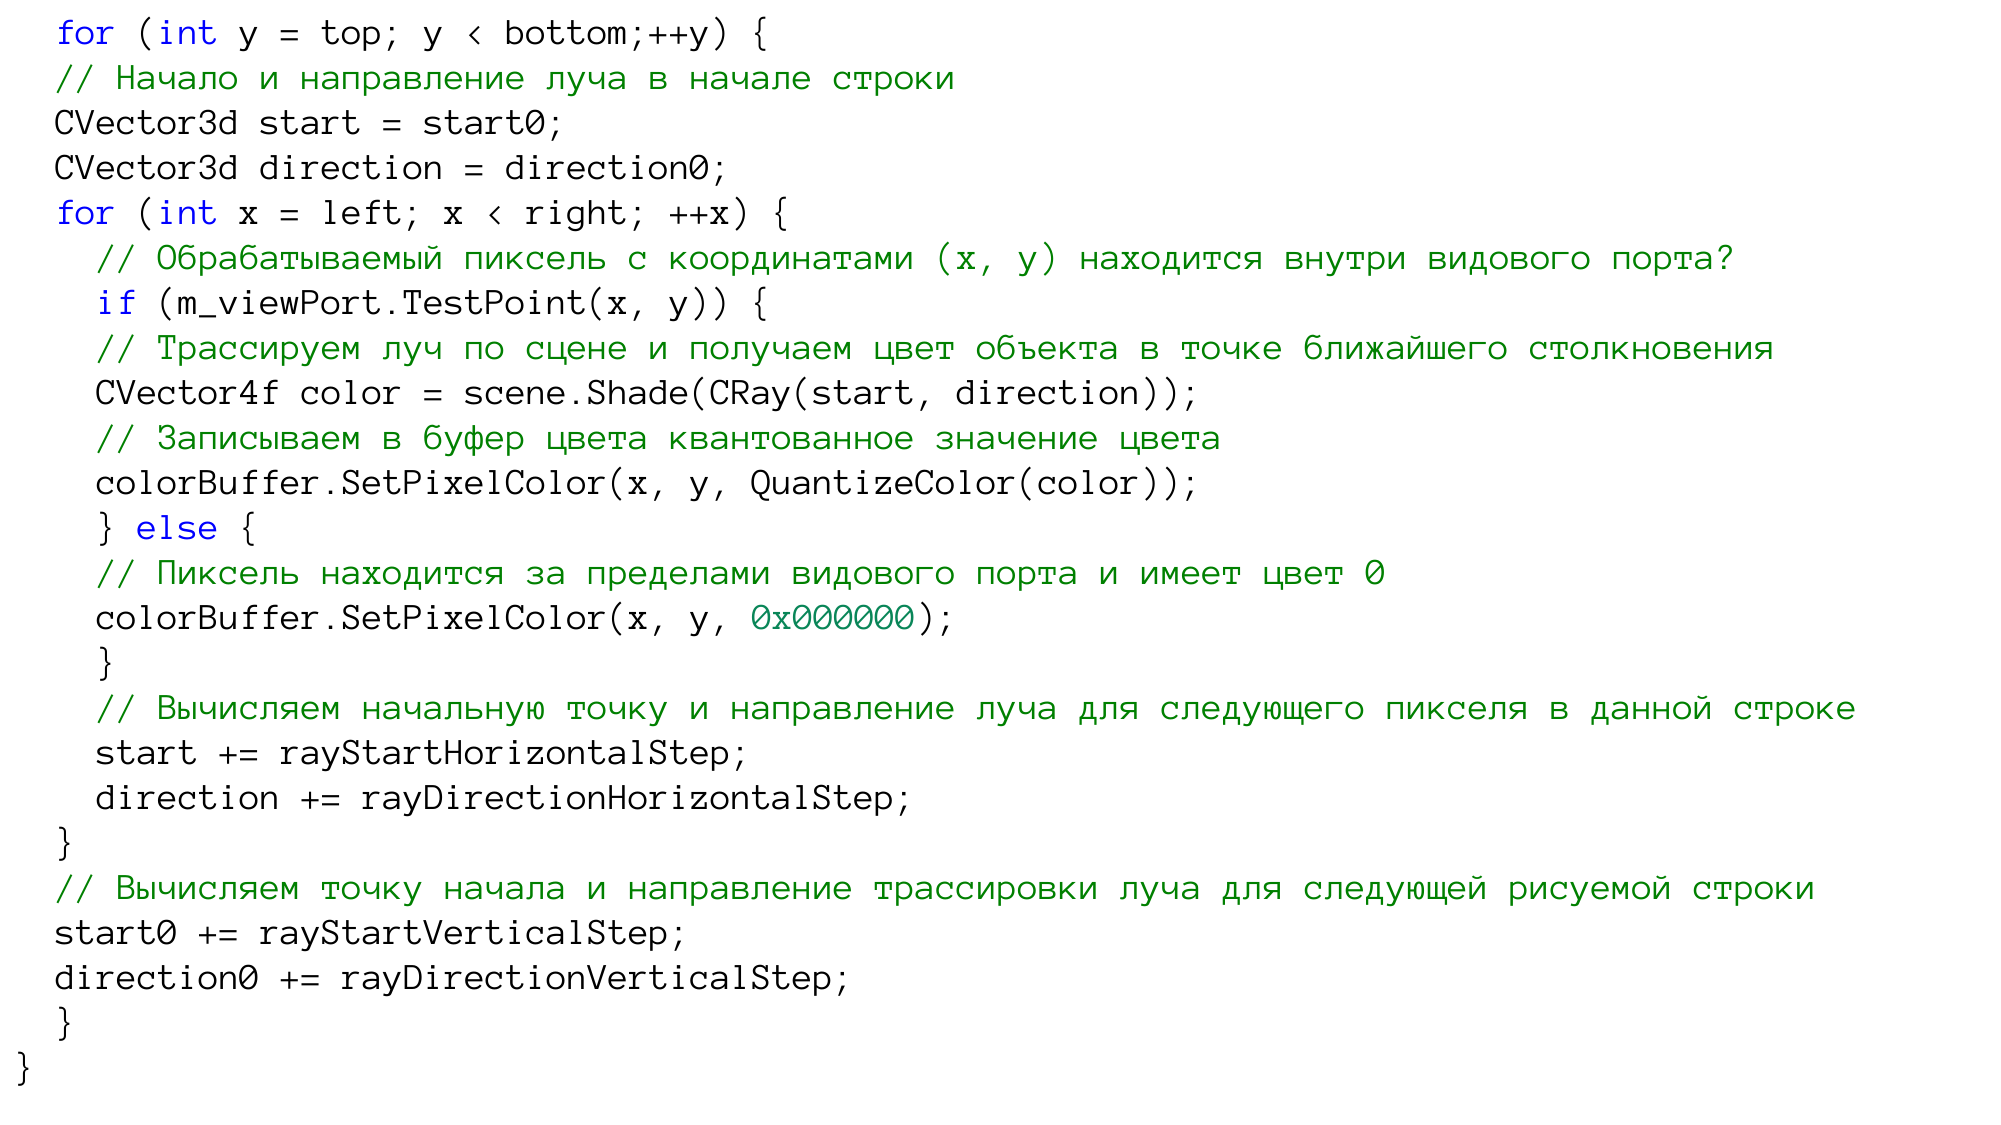

for (int y = top; y < bottom;++y) {
  // Начало и направление луча в начале строки
  CVector3d start = start0;
  CVector3d direction = direction0;
  for (int x = left; x < right; ++x) {
    // Обрабатываемый пиксель с координатами (x, y) находится внутри видового порта?
    if (m_viewPort.TestPoint(x, y)) {
    // Трассируем луч по сцене и получаем цвет объекта в точке ближайшего столкновения
    CVector4f color = scene.Shade(CRay(start, direction));
    // Записываем в буфер цвета квантованное значение цвета
    colorBuffer.SetPixelColor(x, y, QuantizeColor(color));
    } else {
    // Пиксель находится за пределами видового порта и имеет цвет 0
    colorBuffer.SetPixelColor(x, y, 0x000000);
    }
    // Вычисляем начальную точку и направление луча для следующего пикселя в данной строке
    start += rayStartHorizontalStep;
    direction += rayDirectionHorizontalStep;
  }
  // Вычисляем точку начала и направление трассировки луча для следующей рисуемой строки
  start0 += rayStartVerticalStep;
  direction0 += rayDirectionVerticalStep;
  }
}